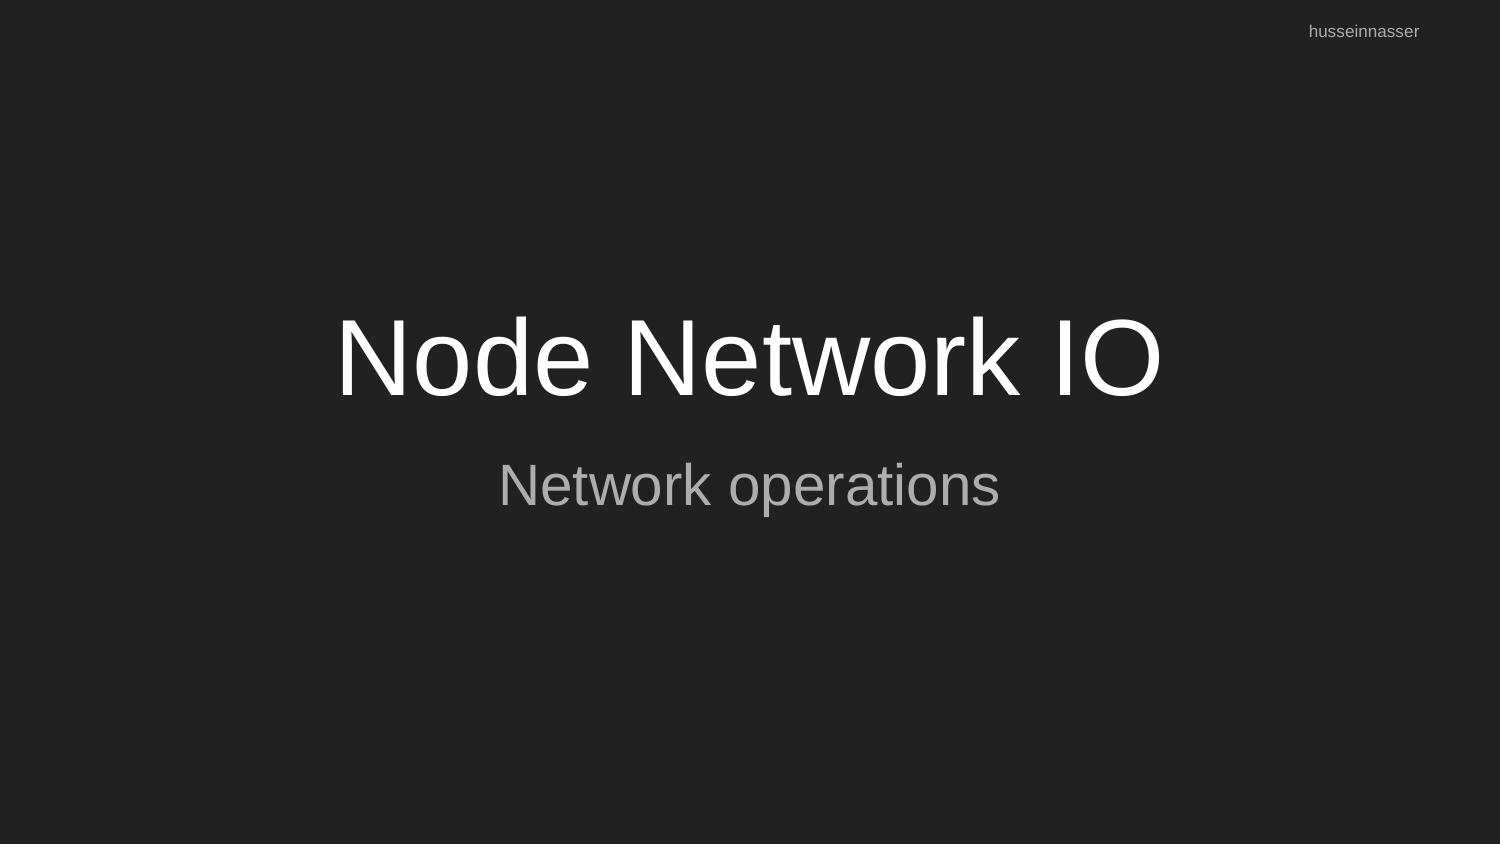

husseinnasser
# Node Network IO
Network operations